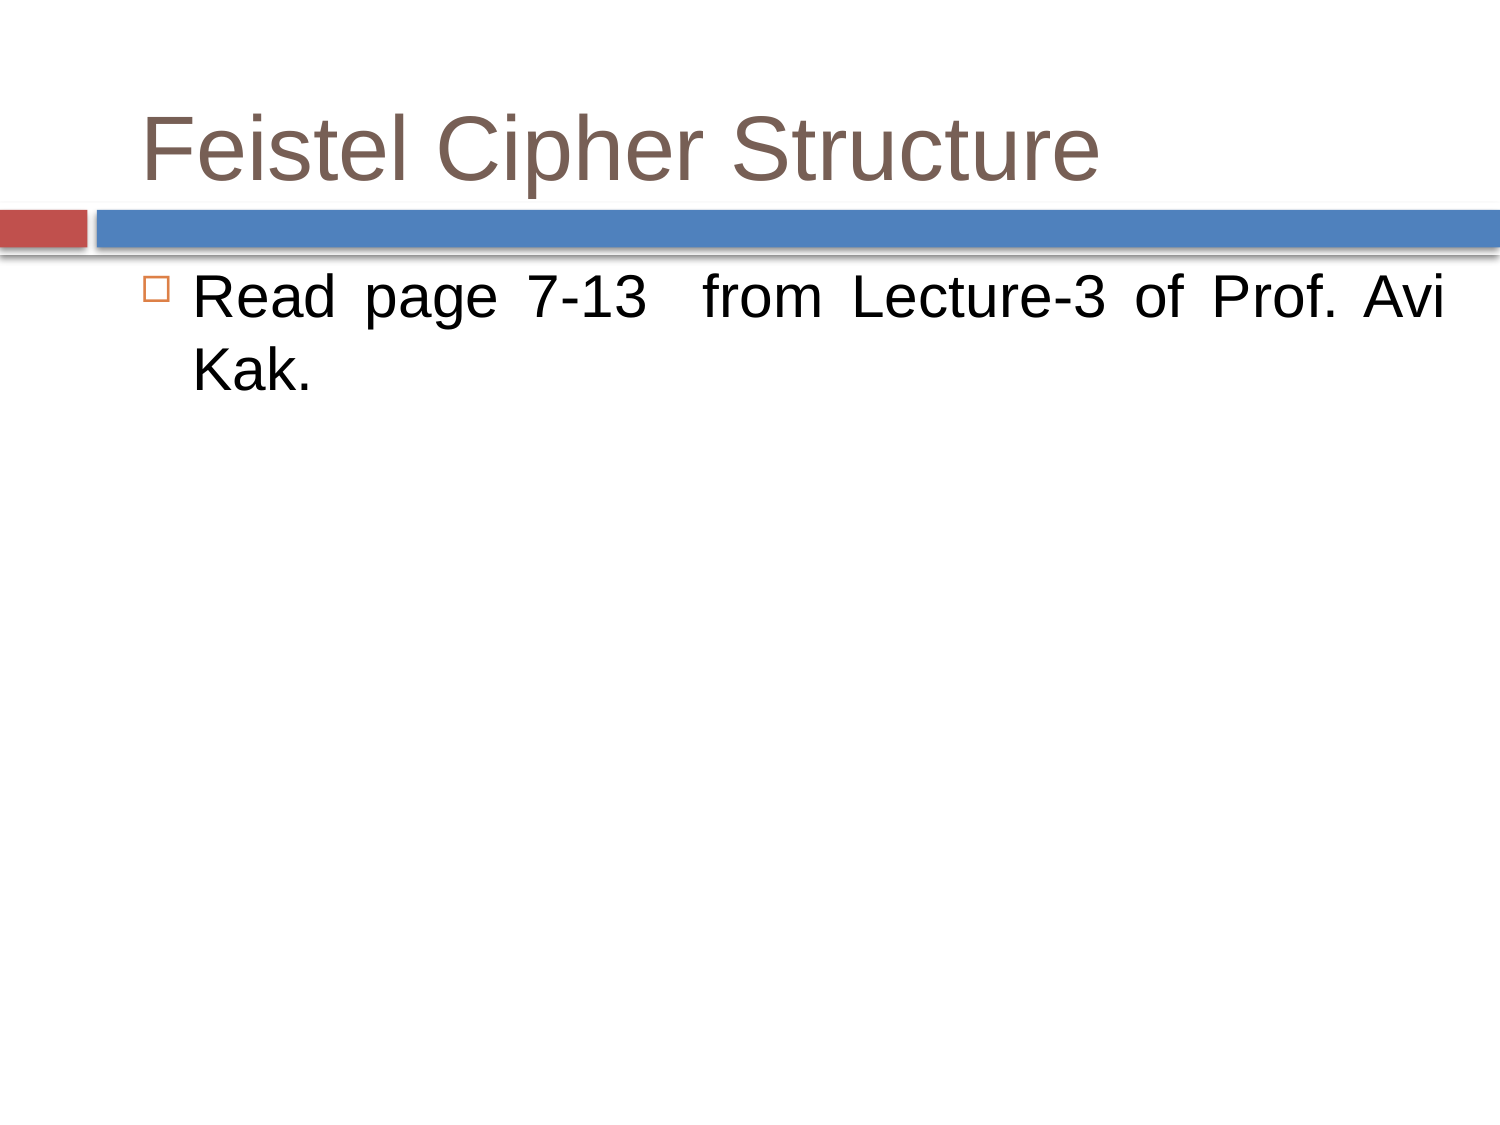

Feistel Cipher Structure
Read page 7-13  from Lecture-3 of Prof. Avi Kak.